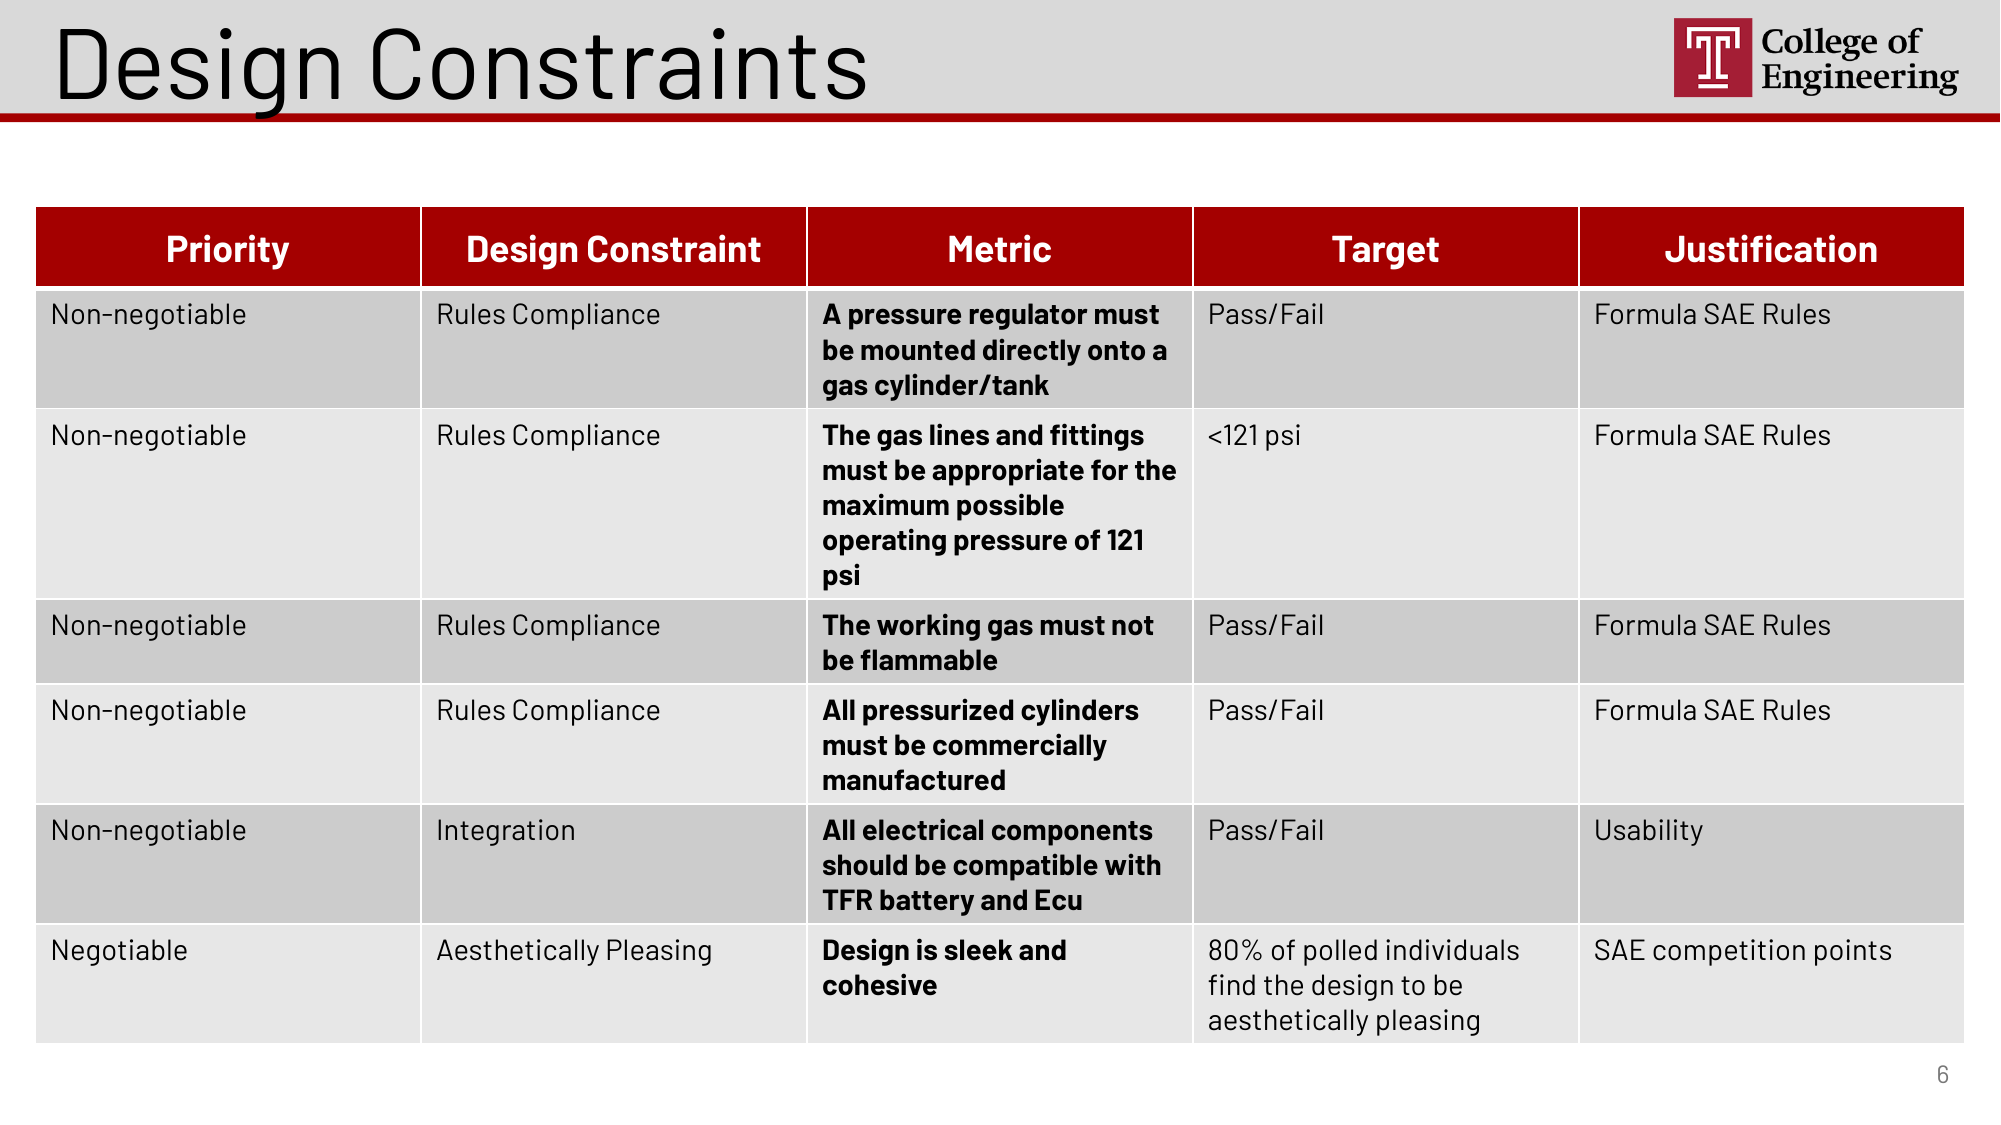

# Design Constraints

| Priority | Design Constraint | Metric | Target | Justification |
| --- | --- | --- | --- | --- |
| Non-negotiable | Rules Compliance | A pressure regulator must be mounted directly onto a gas cylinder/tank | Pass/Fail | Formula SAE Rules |
| Non-negotiable | Rules Compliance | The gas lines and fittings must be appropriate for the maximum possible operating pressure of 121 psi | <121 psi | Formula SAE Rules |
| Non-negotiable | Rules Compliance | The working gas must not be flammable | Pass/Fail | Formula SAE Rules |
| Non-negotiable | Rules Compliance | All pressurized cylinders must be commercially manufactured | Pass/Fail | Formula SAE Rules |
| Non-negotiable | Integration | All electrical components should be compatible with TFR battery and Ecu | Pass/Fail | Usability |
| Negotiable | Aesthetically Pleasing | Design is sleek and cohesive | 80% of polled individuals find the design to be aesthetically pleasing | SAE competition points |
6